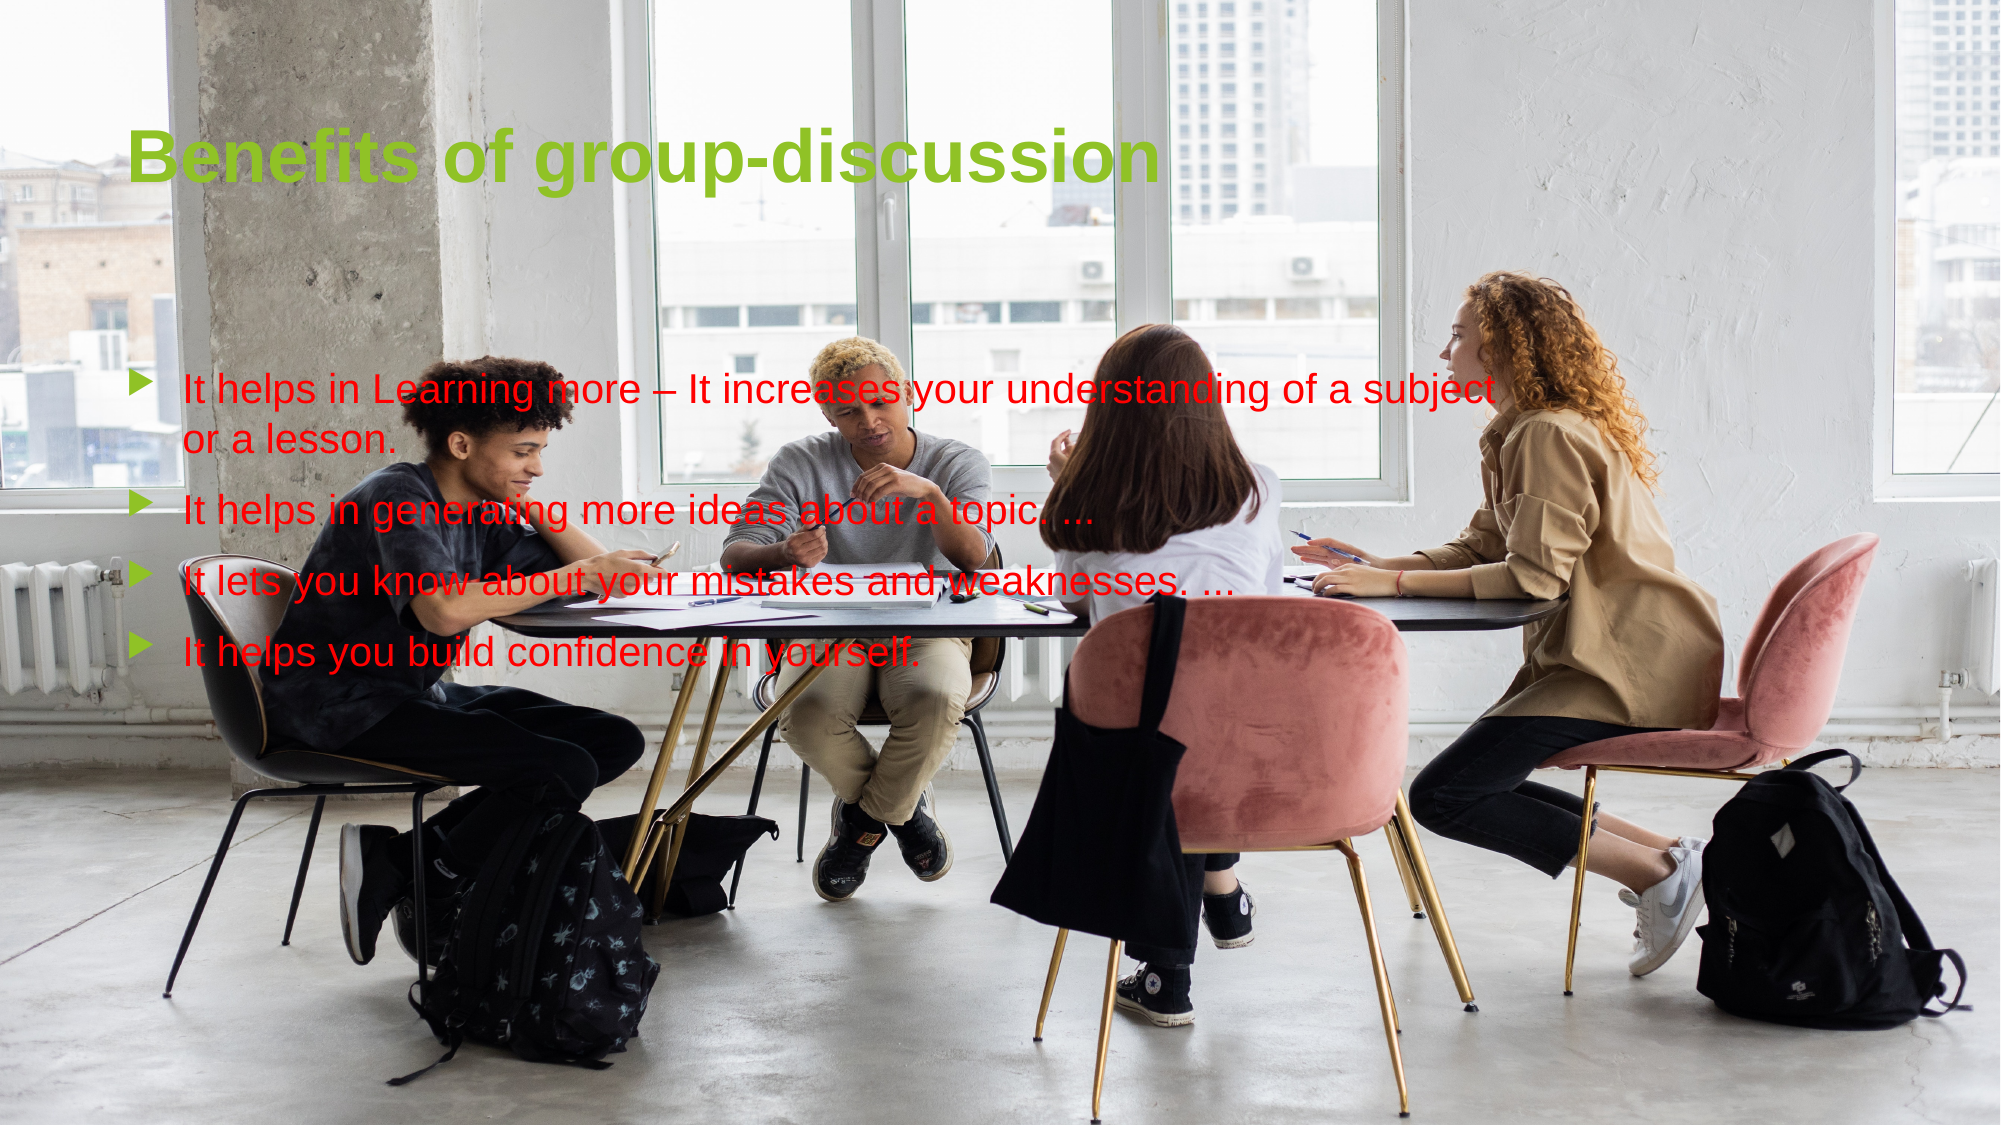

# Benefits of group-discussion
It helps in Learning more – It increases your understanding of a subject or a lesson.
It helps in generating more ideas about a topic. ...
It lets you know about your mistakes and weaknesses. ...
It helps you build confidence in yourself.